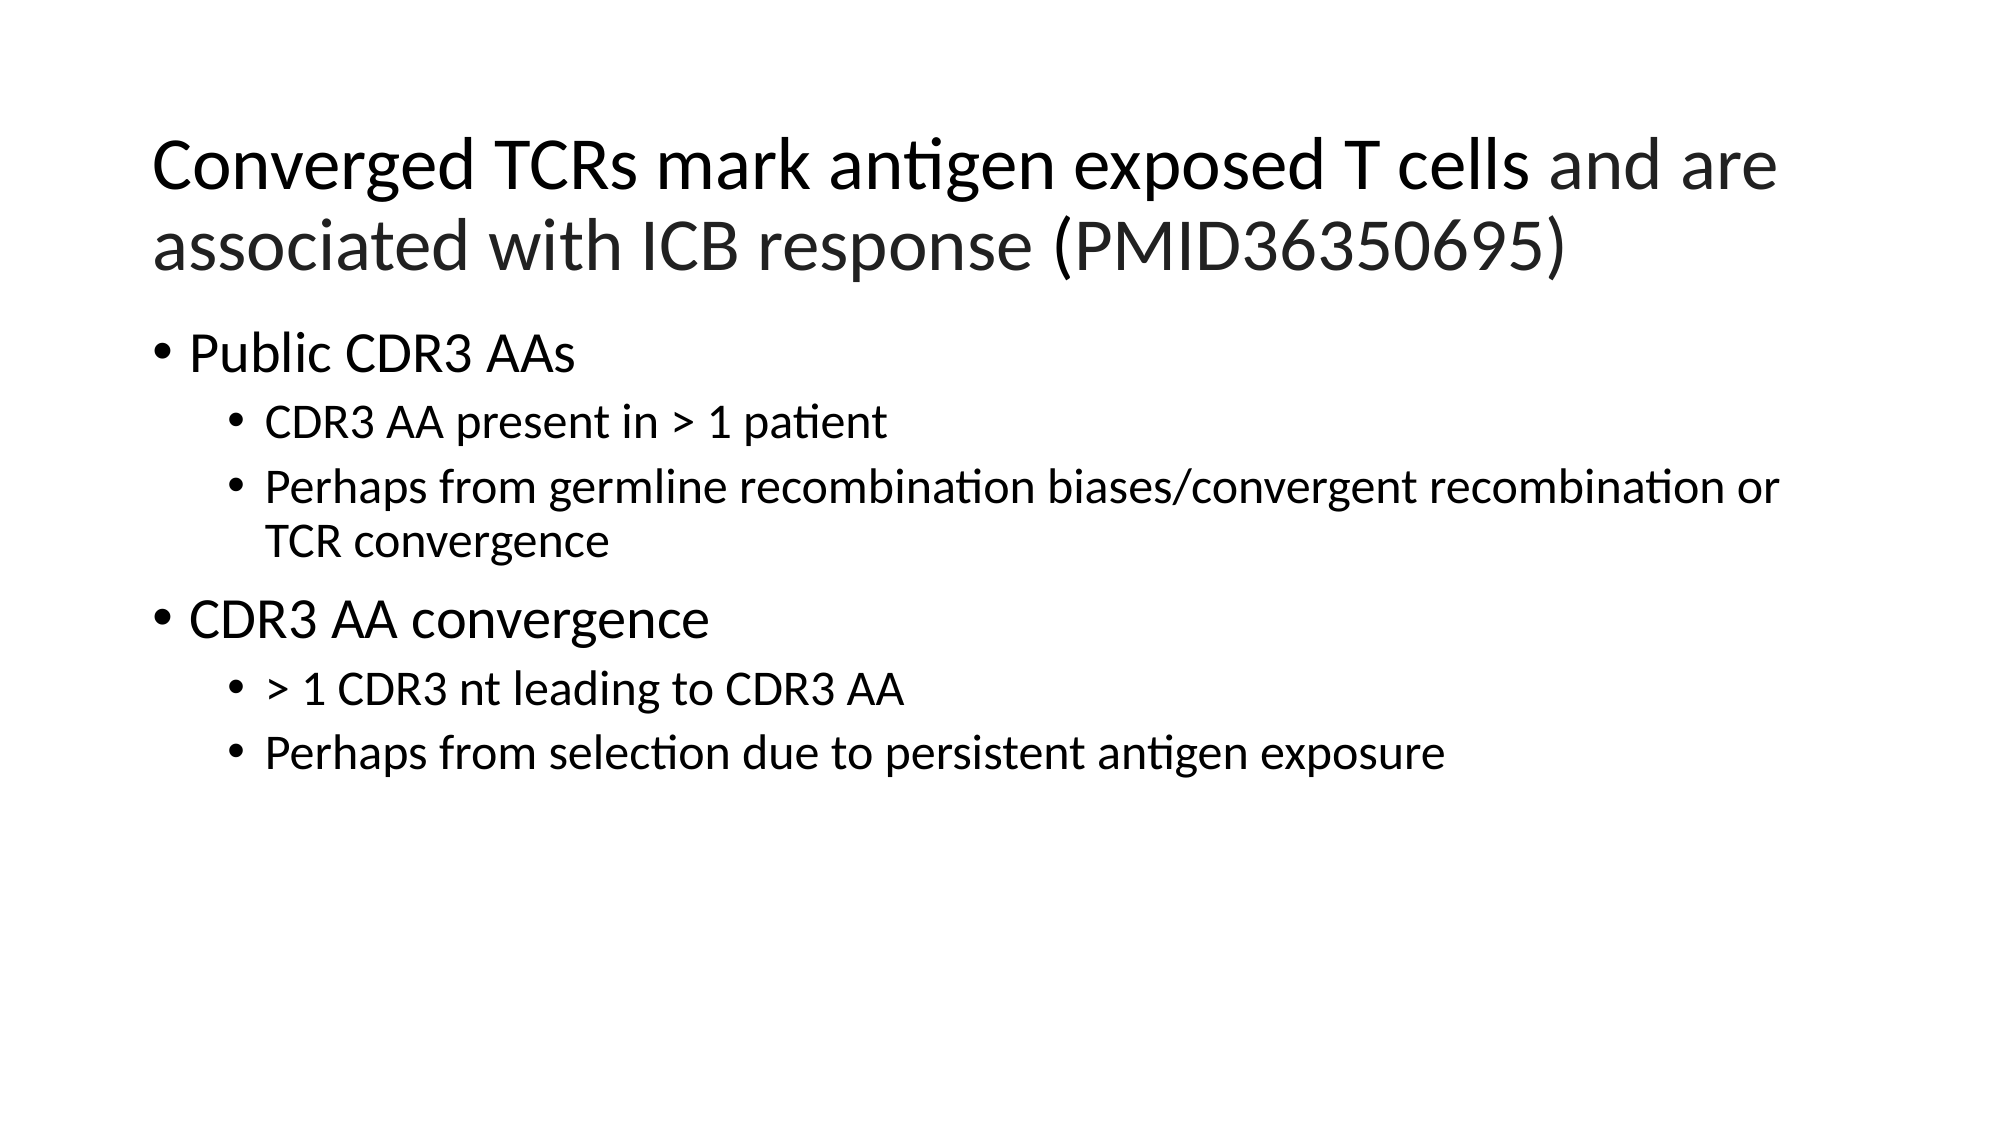

# Converged TCRs mark antigen exposed T cells and are associated with ICB response (PMID36350695)
Public CDR3 AAs
CDR3 AA present in > 1 patient
Perhaps from germline recombination biases/convergent recombination or TCR convergence
CDR3 AA convergence
> 1 CDR3 nt leading to CDR3 AA
Perhaps from selection due to persistent antigen exposure